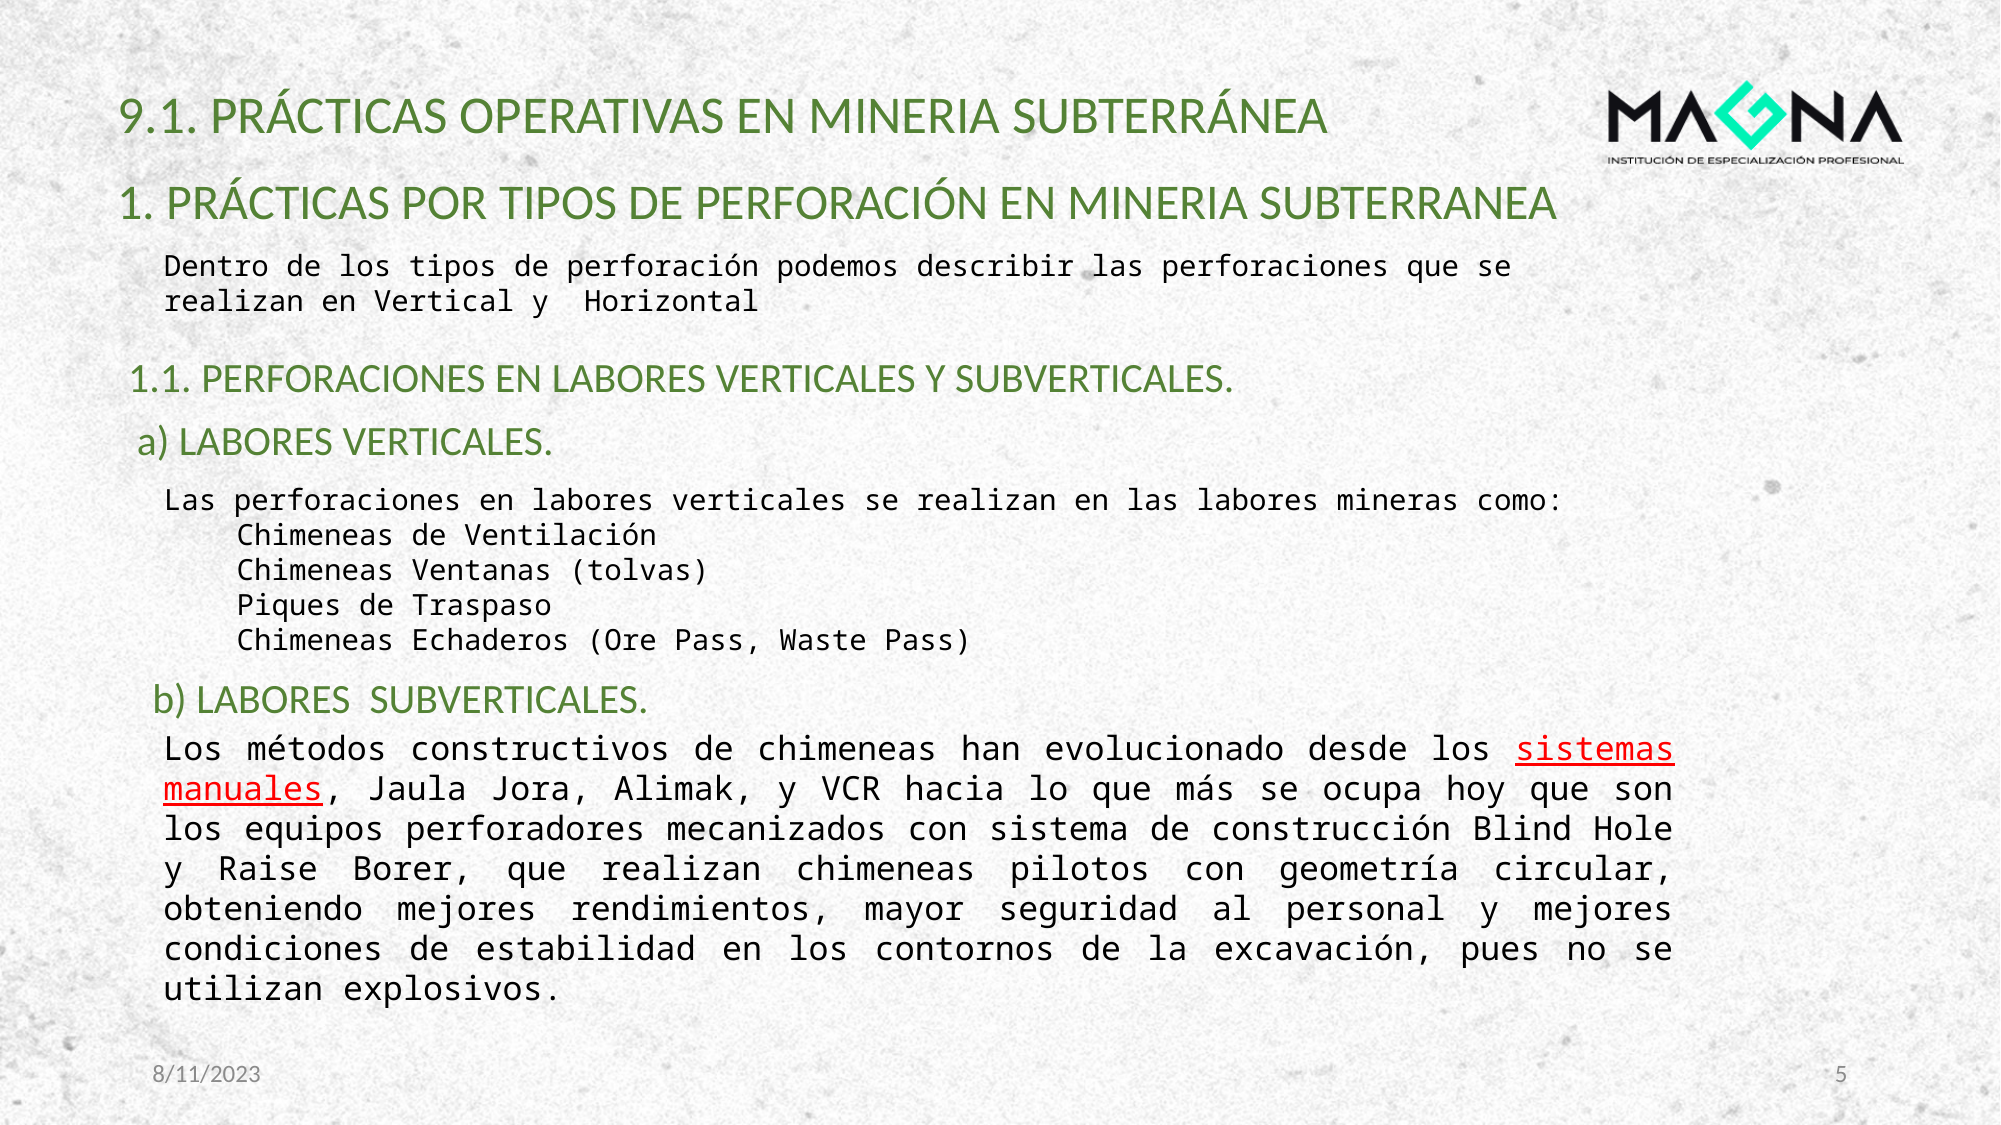

# 9.1. PRÁCTICAS OPERATIVAS EN MINERIA SUBTERRÁNEA
1. PRÁCTICAS POR TIPOS DE PERFORACIÓN EN MINERIA SUBTERRANEA
Dentro de los tipos de perforación podemos describir las perforaciones que se realizan en Vertical y  Horizontal
1.1. PERFORACIONES EN LABORES VERTICALES Y SUBVERTICALES.
a) LABORES VERTICALES.
Las perforaciones en labores verticales se realizan en las labores mineras como:
Chimeneas de Ventilación
Chimeneas Ventanas (tolvas)
Piques de Traspaso
Chimeneas Echaderos (Ore Pass, Waste Pass)
b) LABORES  SUBVERTICALES.
Los métodos constructivos de chimeneas han evolucionado desde los sistemas manuales, Jaula Jora, Alimak, y VCR hacia lo que más se ocupa hoy que son los equipos perforadores mecanizados con sistema de construcción Blind Hole y Raise Borer, que realizan chimeneas pilotos con geometría circular, obteniendo mejores rendimientos, mayor seguridad al personal y mejores condiciones de estabilidad en los contornos de la excavación, pues no se utilizan explosivos.
8/11/2023
5